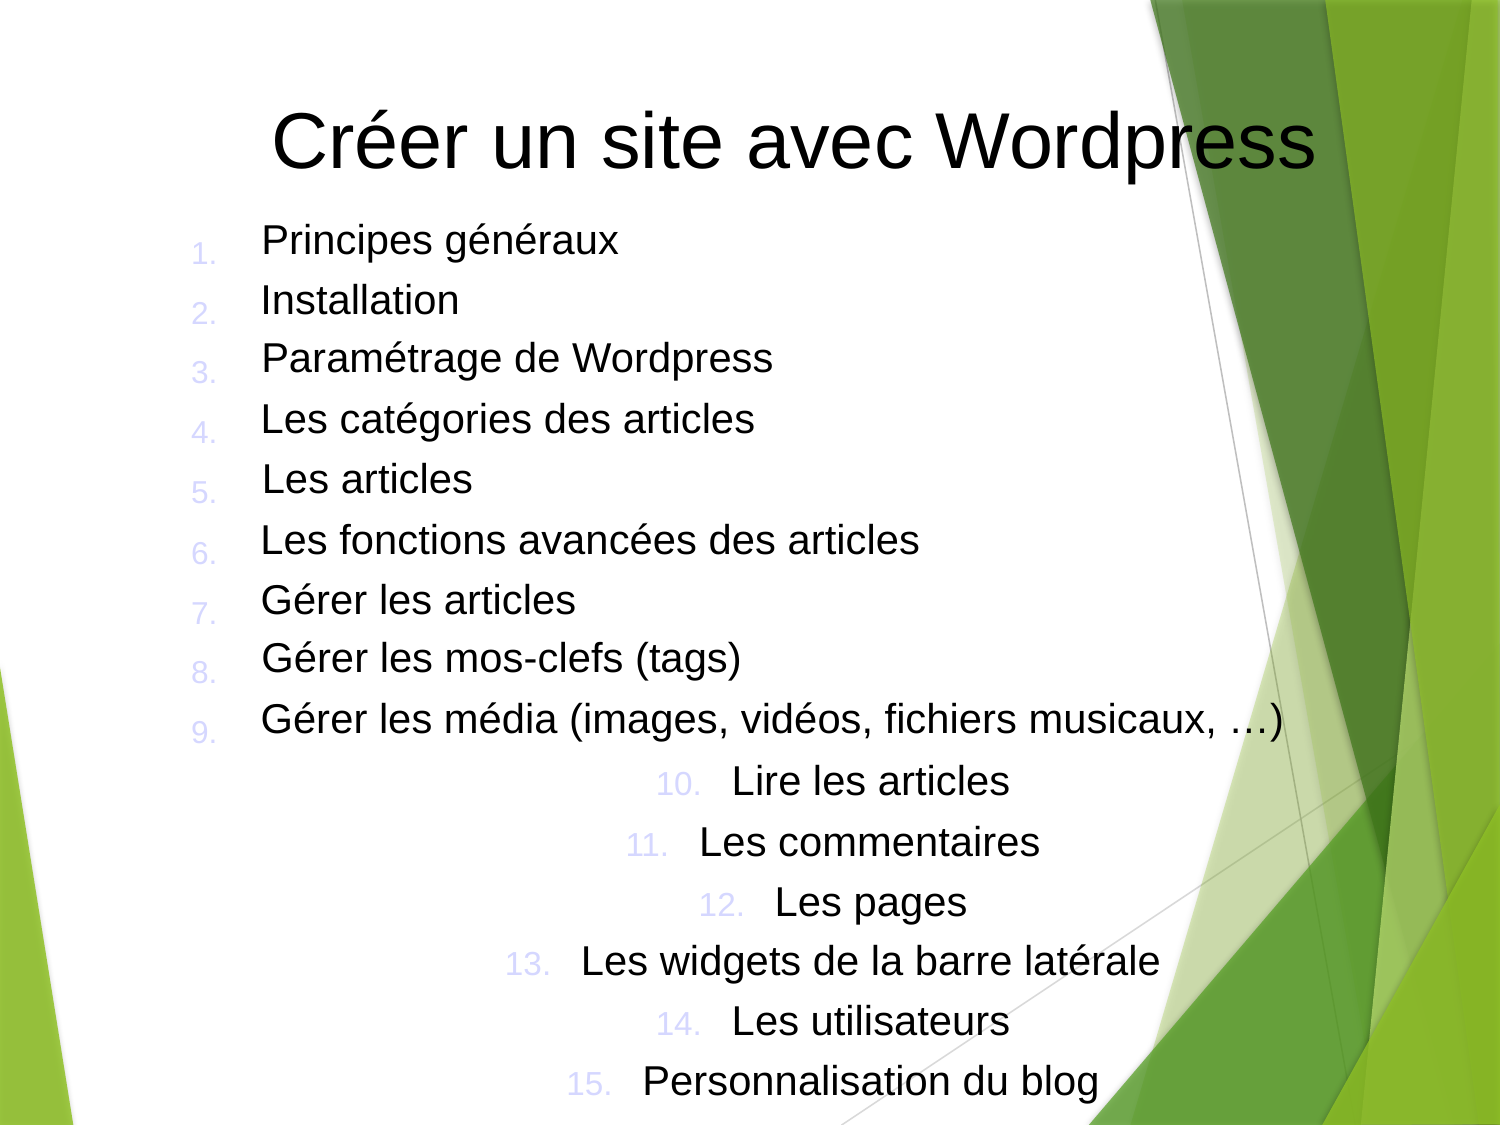

Créer un site avec Wordpress

Principes généraux

1.

Installation

2.

Paramétrage de Wordpress

3.

Les catégories des articles

4.

Les articles

5.

Les fonctions avancées des articles

6.

Gérer les articles

7.

Gérer les mos-clefs (tags)

8.

Gérer les média (images, vidéos, fichiers musicaux, …)

9.

10.   Lire les articles

11.   Les commentaires

12.   Les pages

13.   Les widgets de la barre latérale

14.   Les utilisateurs

15.   Personnalisation du blog